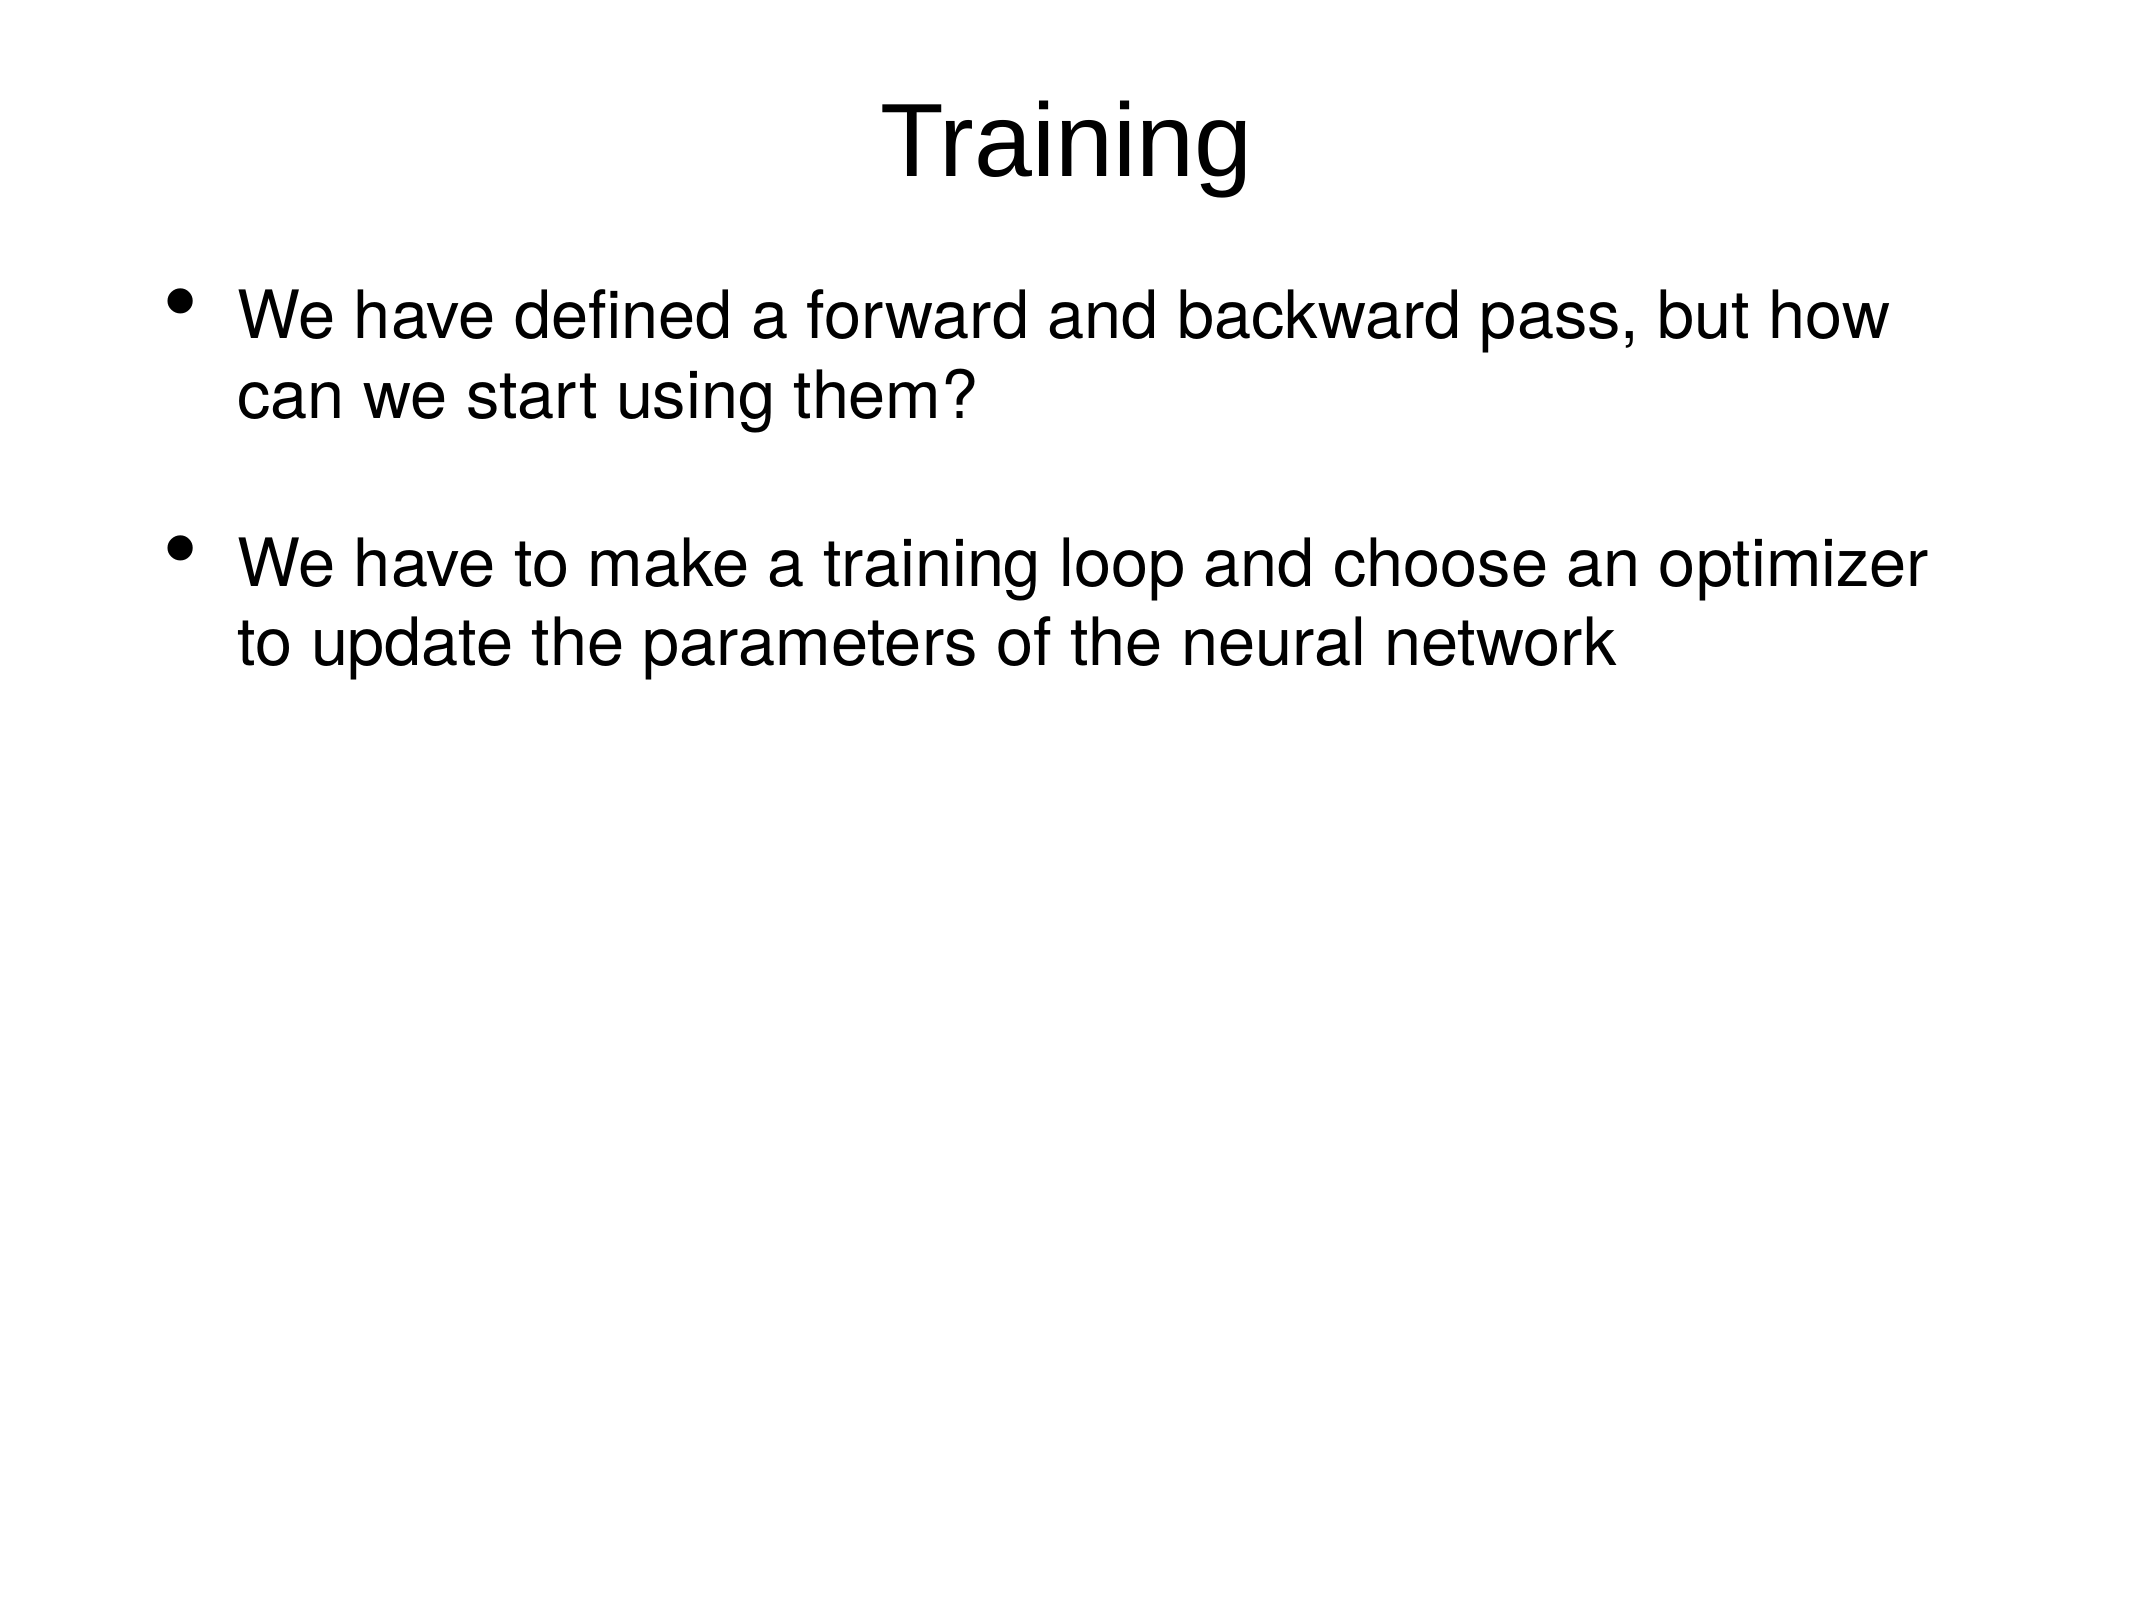

# Training
We have defined a forward and backward pass, but how can we start using them?
We have to make a training loop and choose an optimizer to update the parameters of the neural network